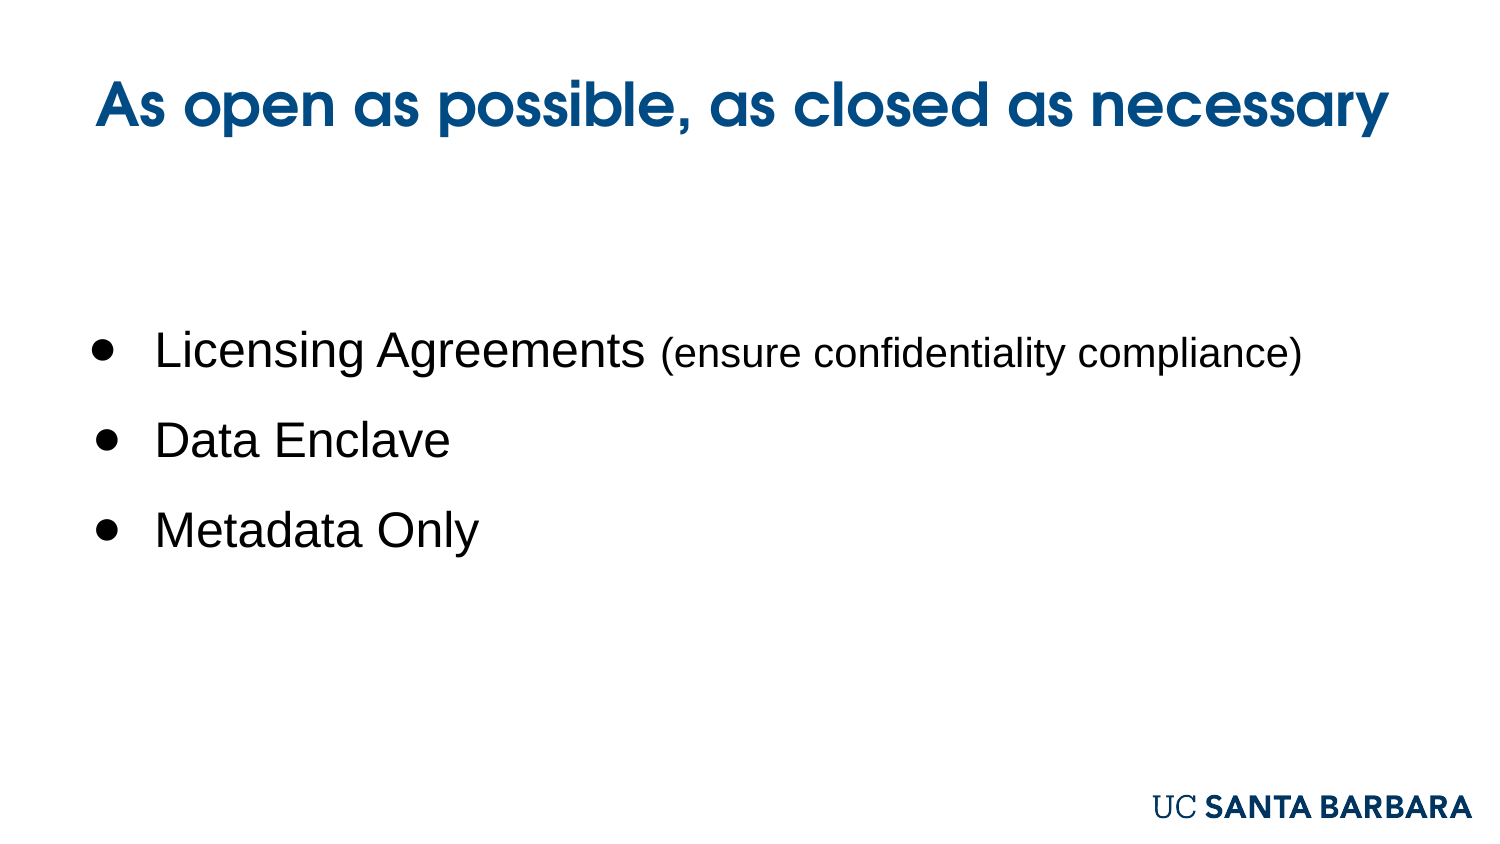

As open as possible, as closed as necessary
Licensing Agreements (ensure confidentiality compliance)
Data Enclave
Metadata Only